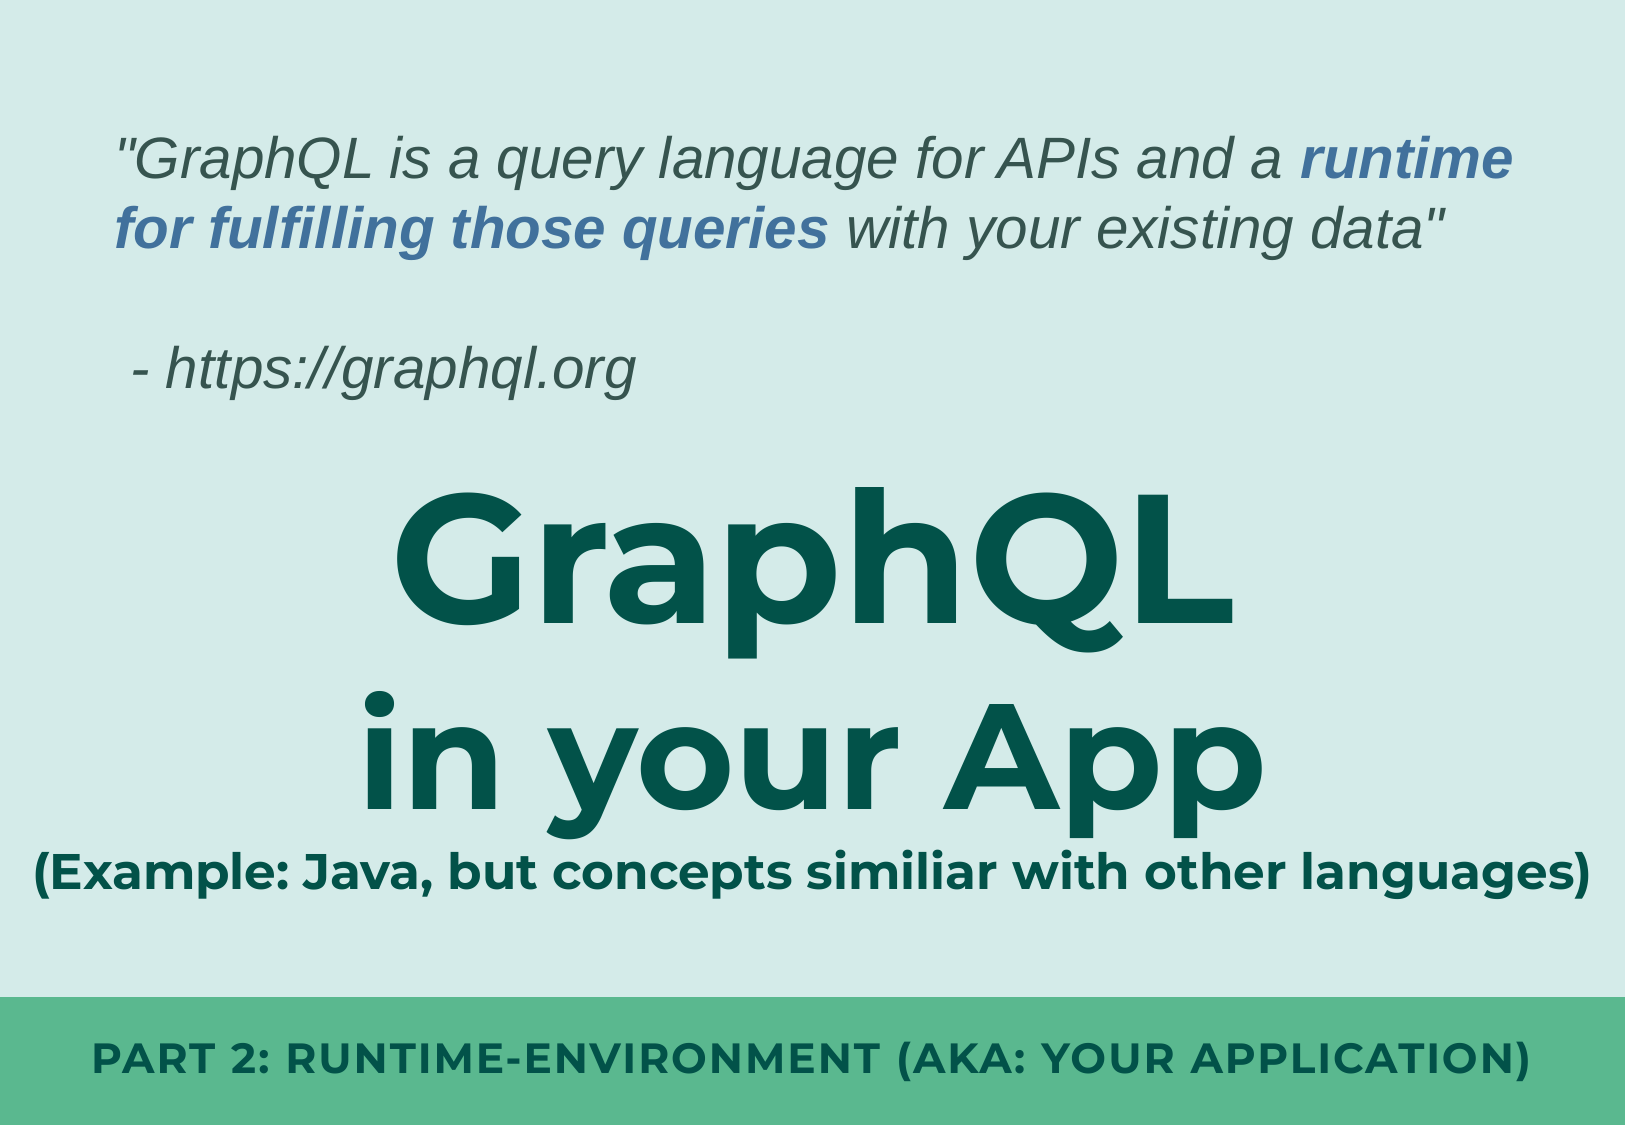

"GraphQL is a query language for APIs and a runtime for fulfilling those queries with your existing data"

 - https://graphql.org
GraphQL
in your App
(Example: Java, but concepts similiar with other languages)
# Part 2: Runtime-environment (AKA: your application)